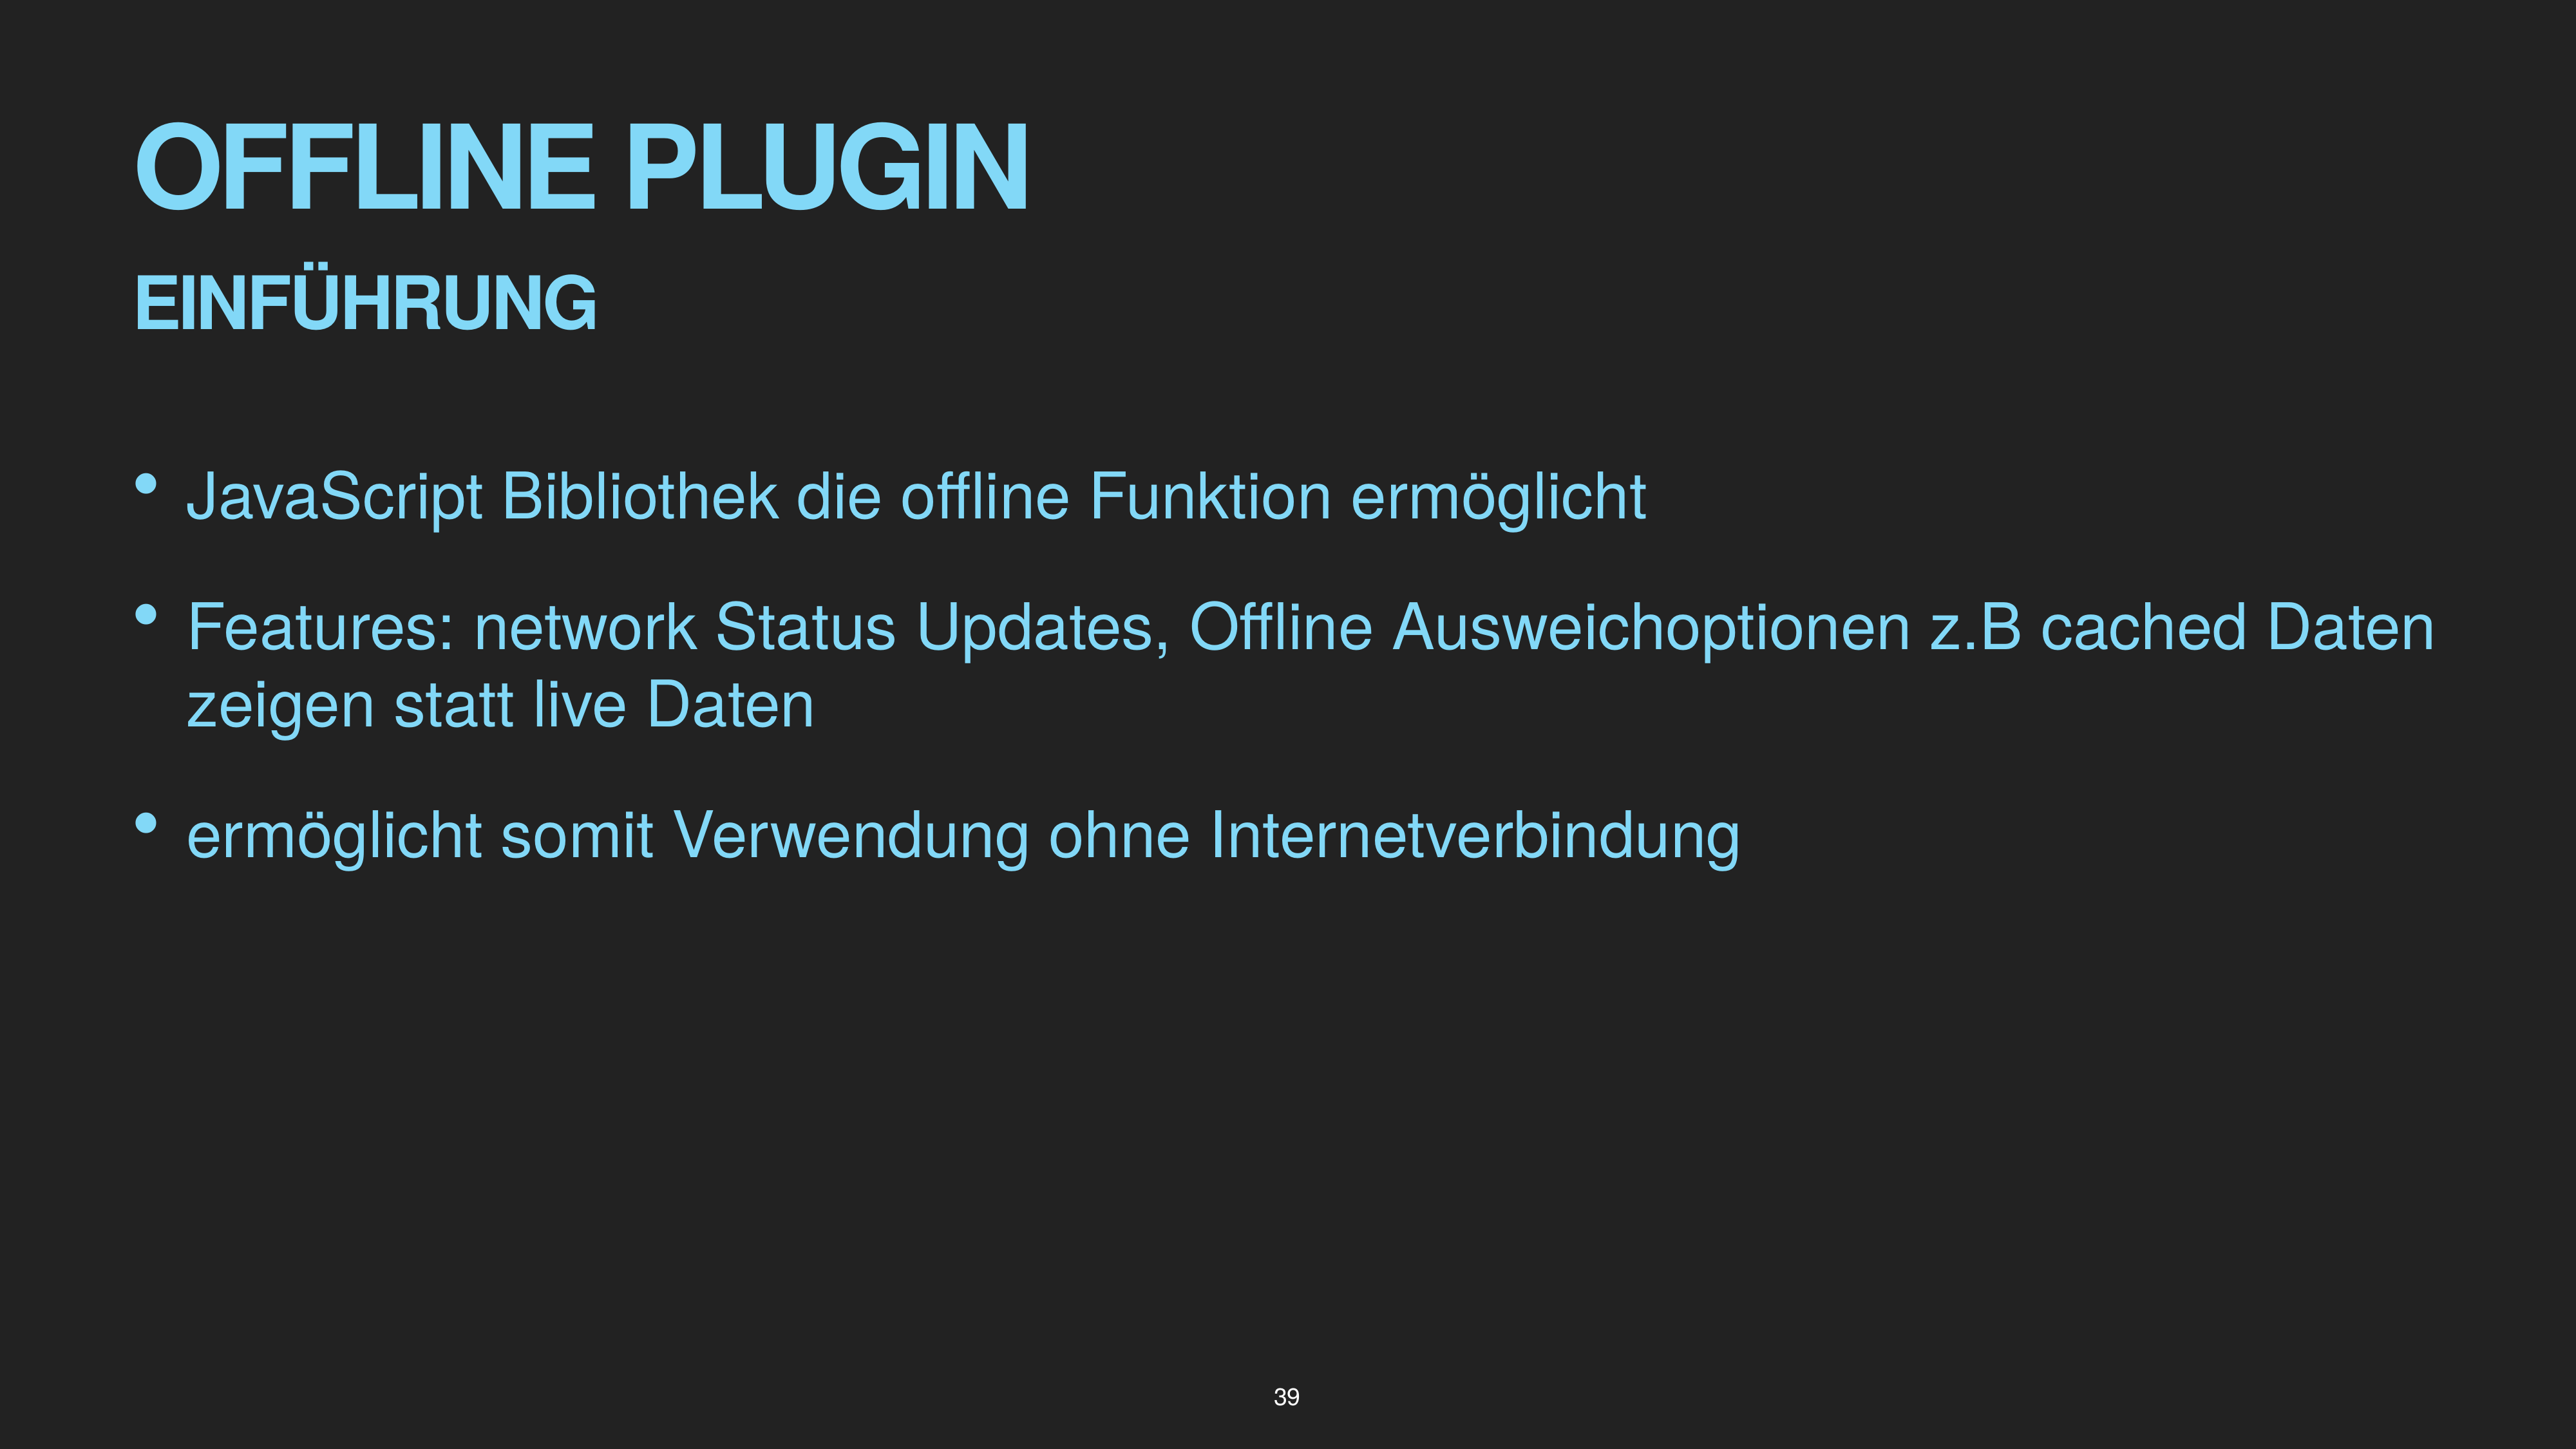

# offline Plugin
Einführung
JavaScript Bibliothek die offline Funktion ermöglicht
Features: network Status Updates, Offline Ausweichoptionen z.B cached Daten zeigen statt live Daten
ermöglicht somit Verwendung ohne Internetverbindung
39